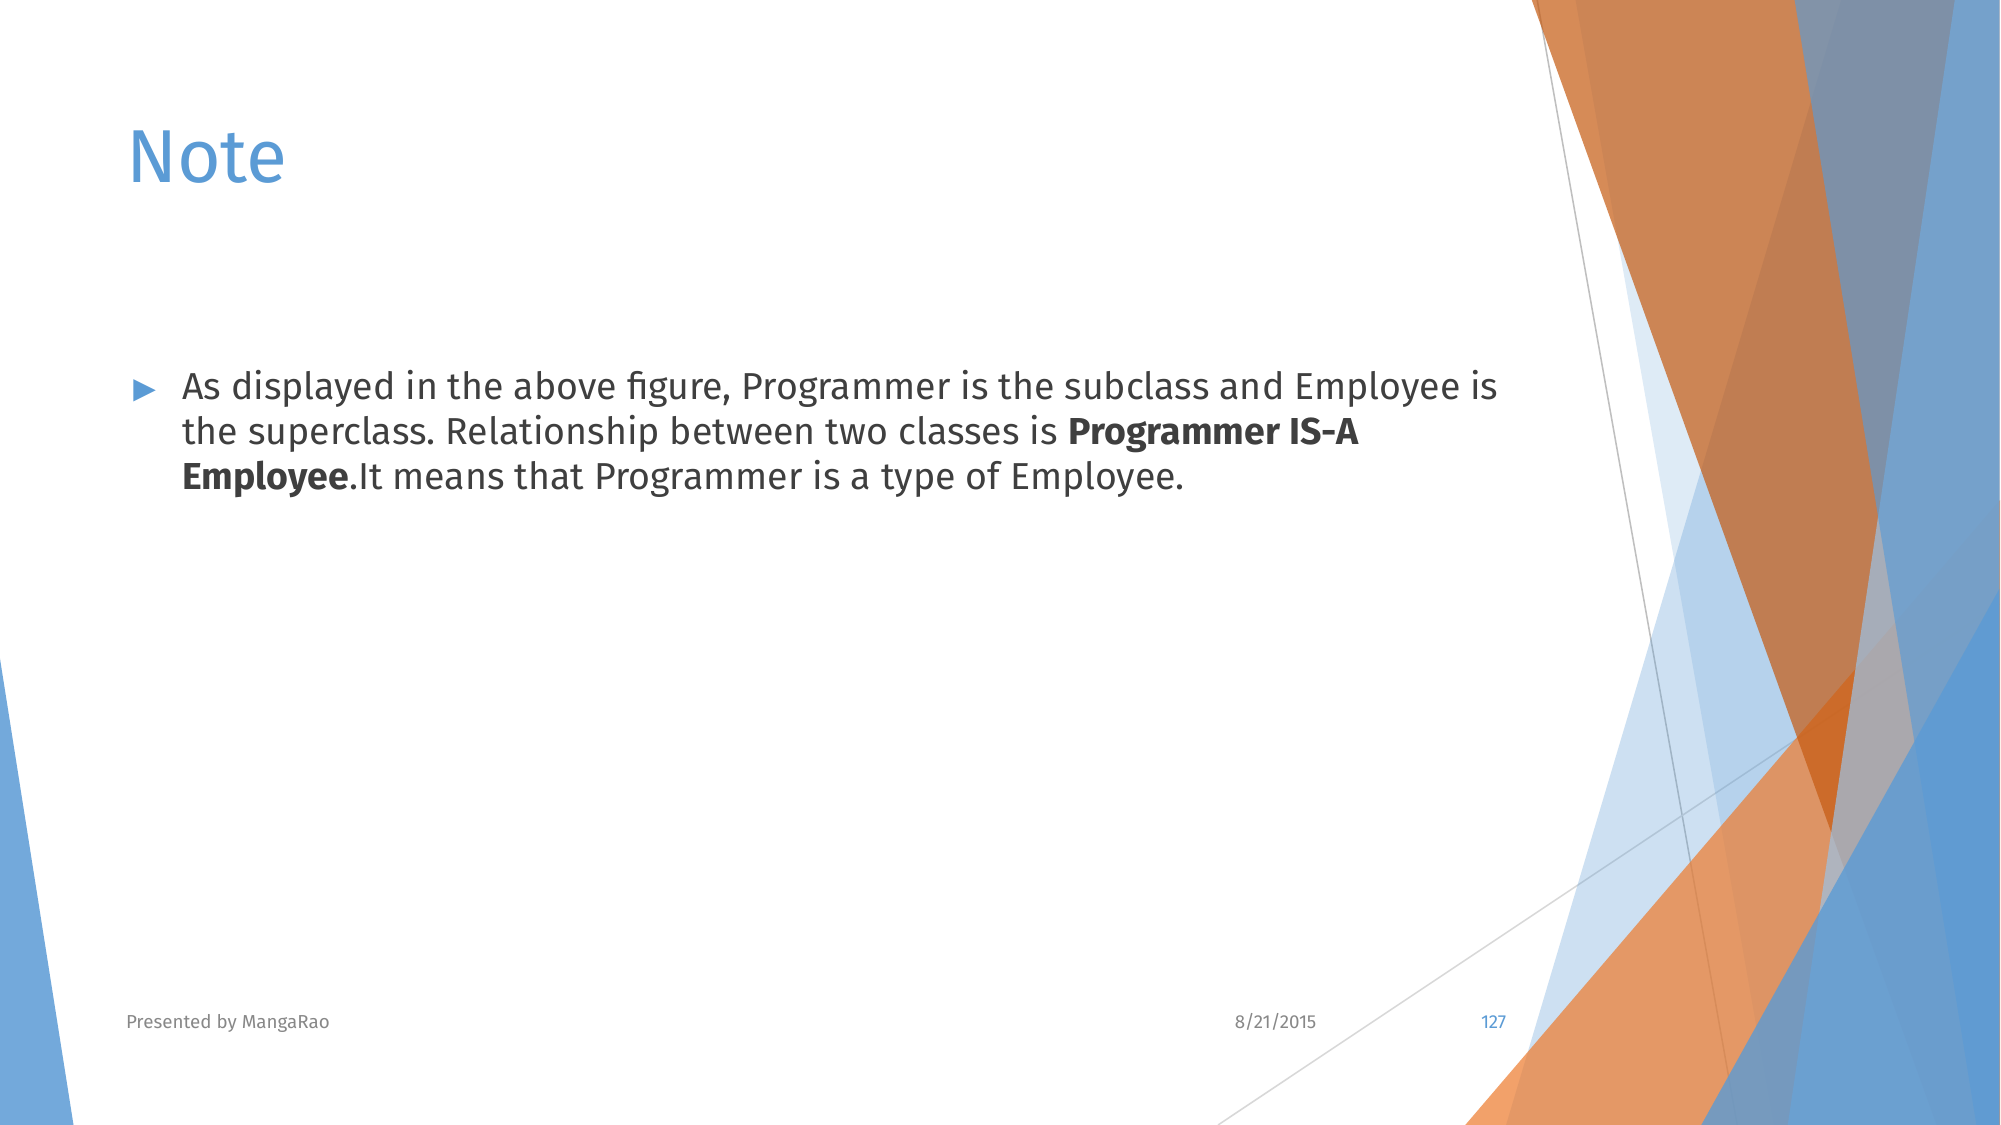

# Note
As displayed in the above figure, Programmer is the subclass and Employee is the superclass. Relationship between two classes is Programmer IS-A Employee.It means that Programmer is a type of Employee.
Presented by MangaRao
8/21/2015
127